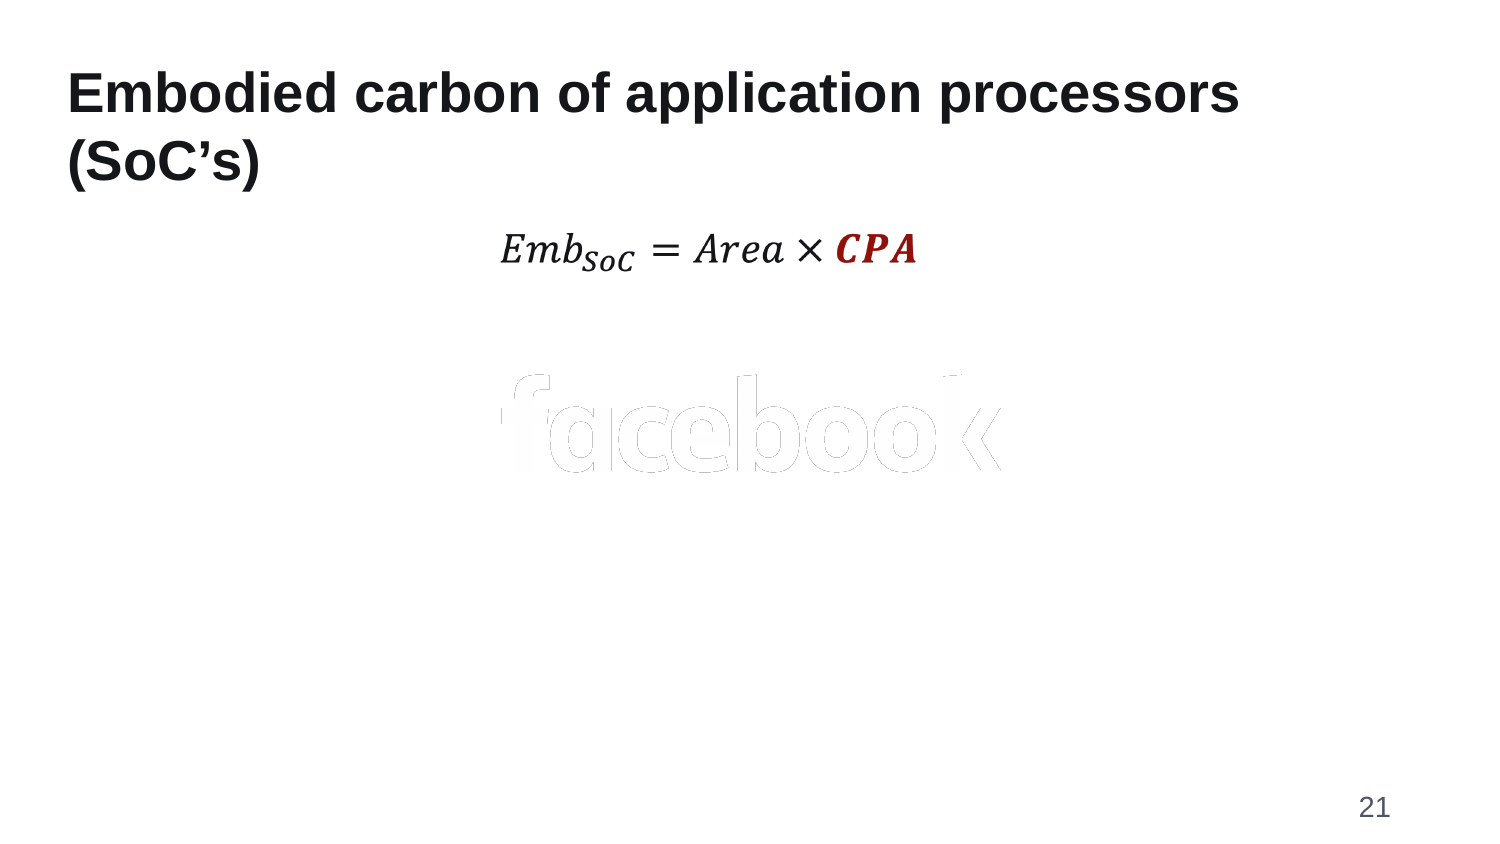

Embodied carbon of application processors (SoC’s)

21